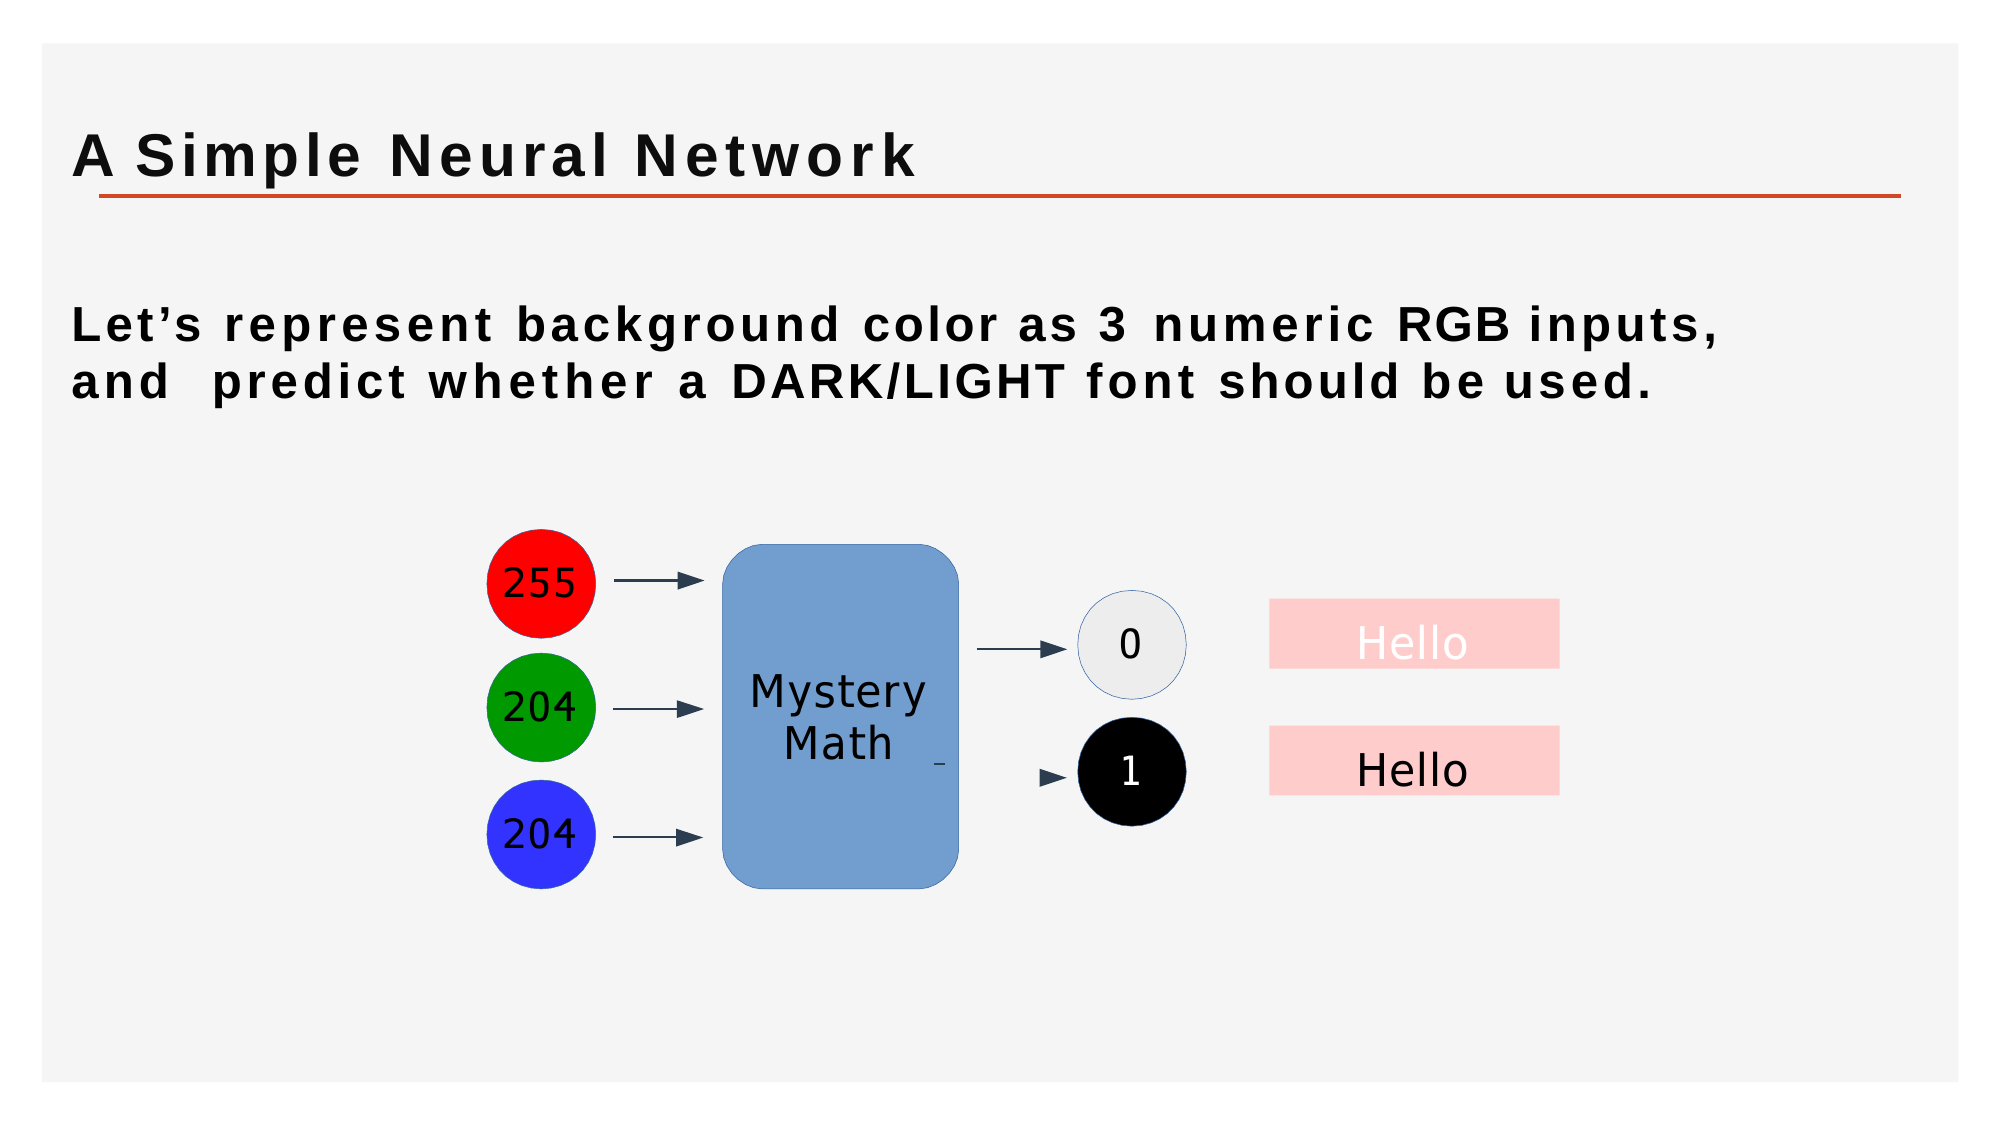

# A Simple Neural Network
Let’s represent background color as 3 numeric RGB inputs, and  predict whether a DARK/LIGHT font should be used.

255

Hello
0

Mystery  Math
204

Hello
1

204

120